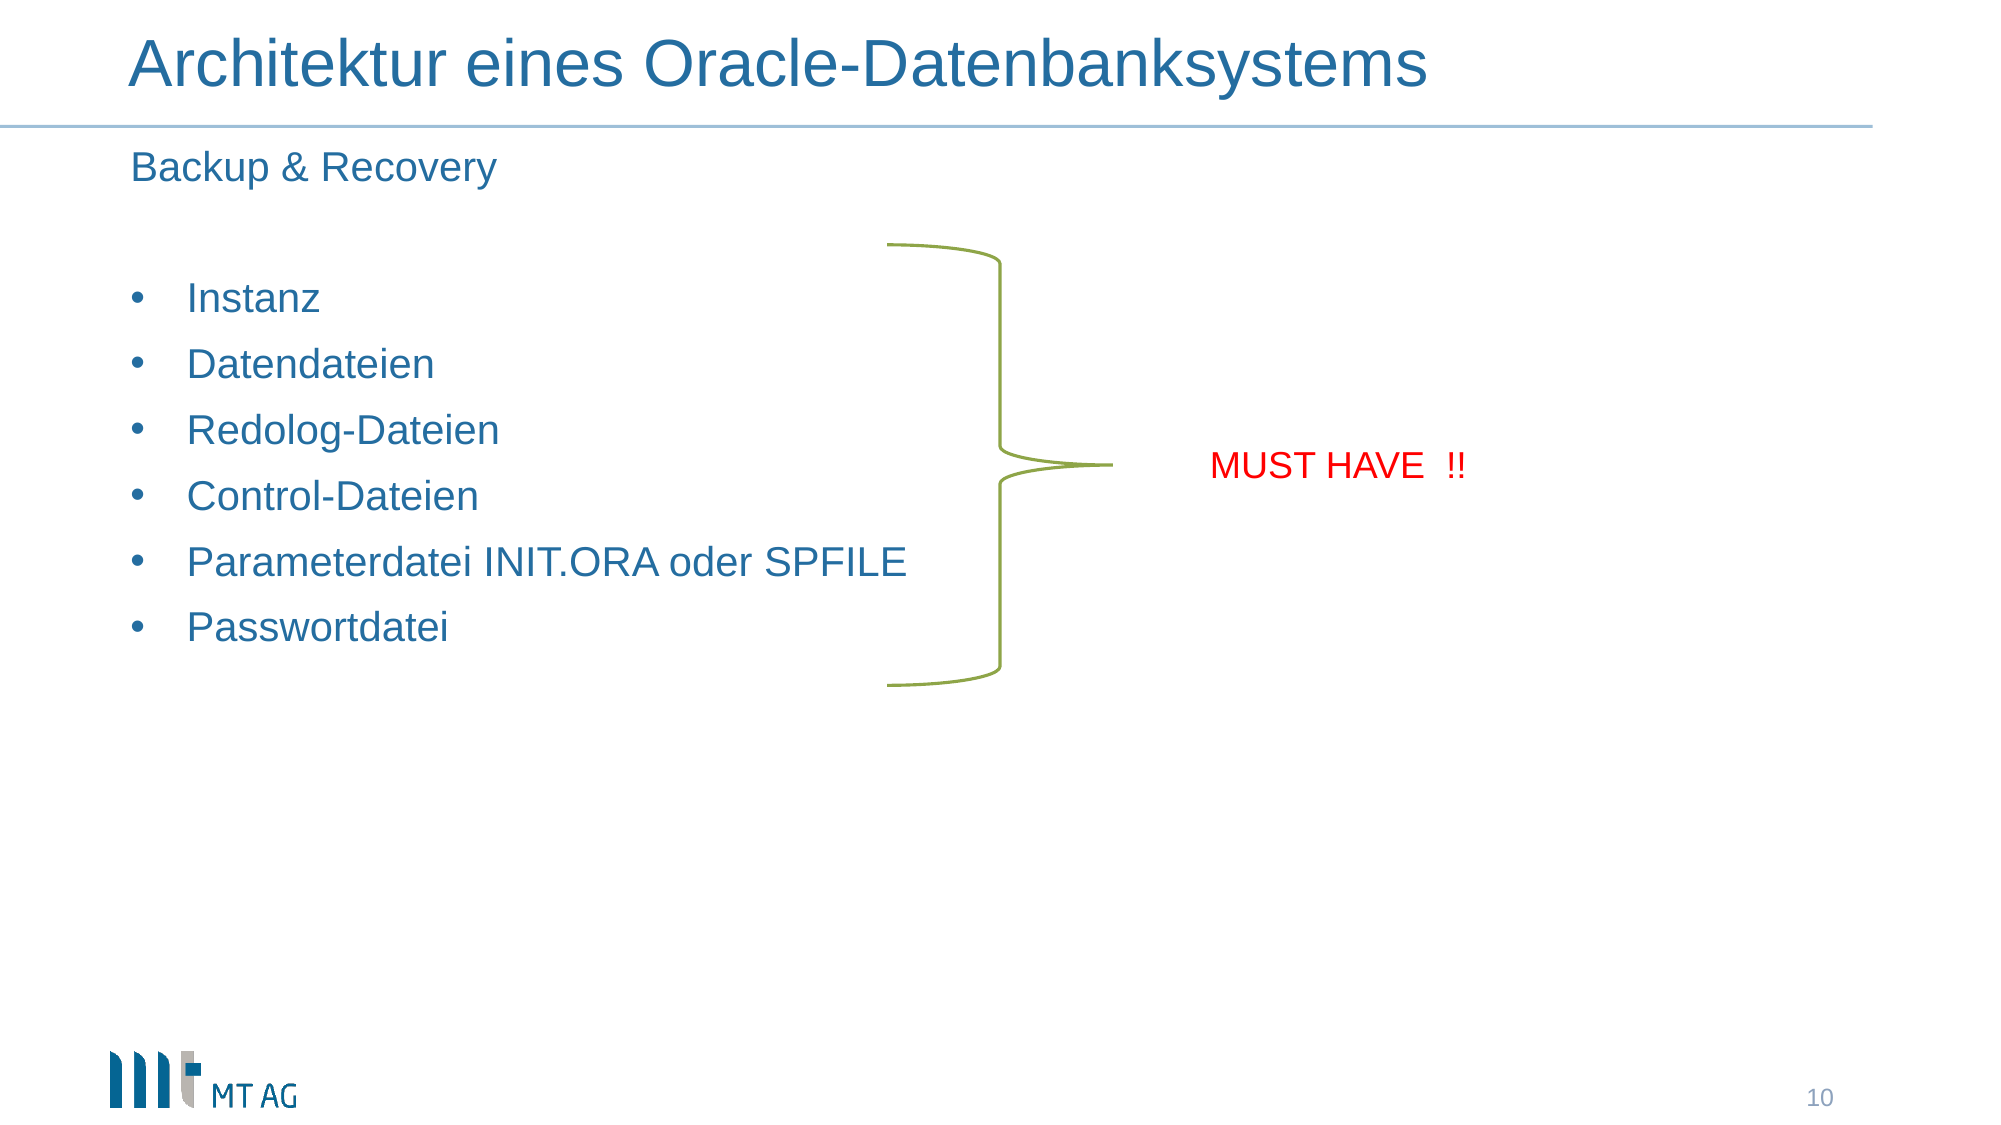

# Architektur eines Oracle-Datenbanksystems
Backup & Recovery

Instanz
Datendateien
Redolog-Dateien
Control-Dateien
Parameterdatei INIT.ORA oder SPFILE
Passwortdatei

MUST HAVE  !!
10